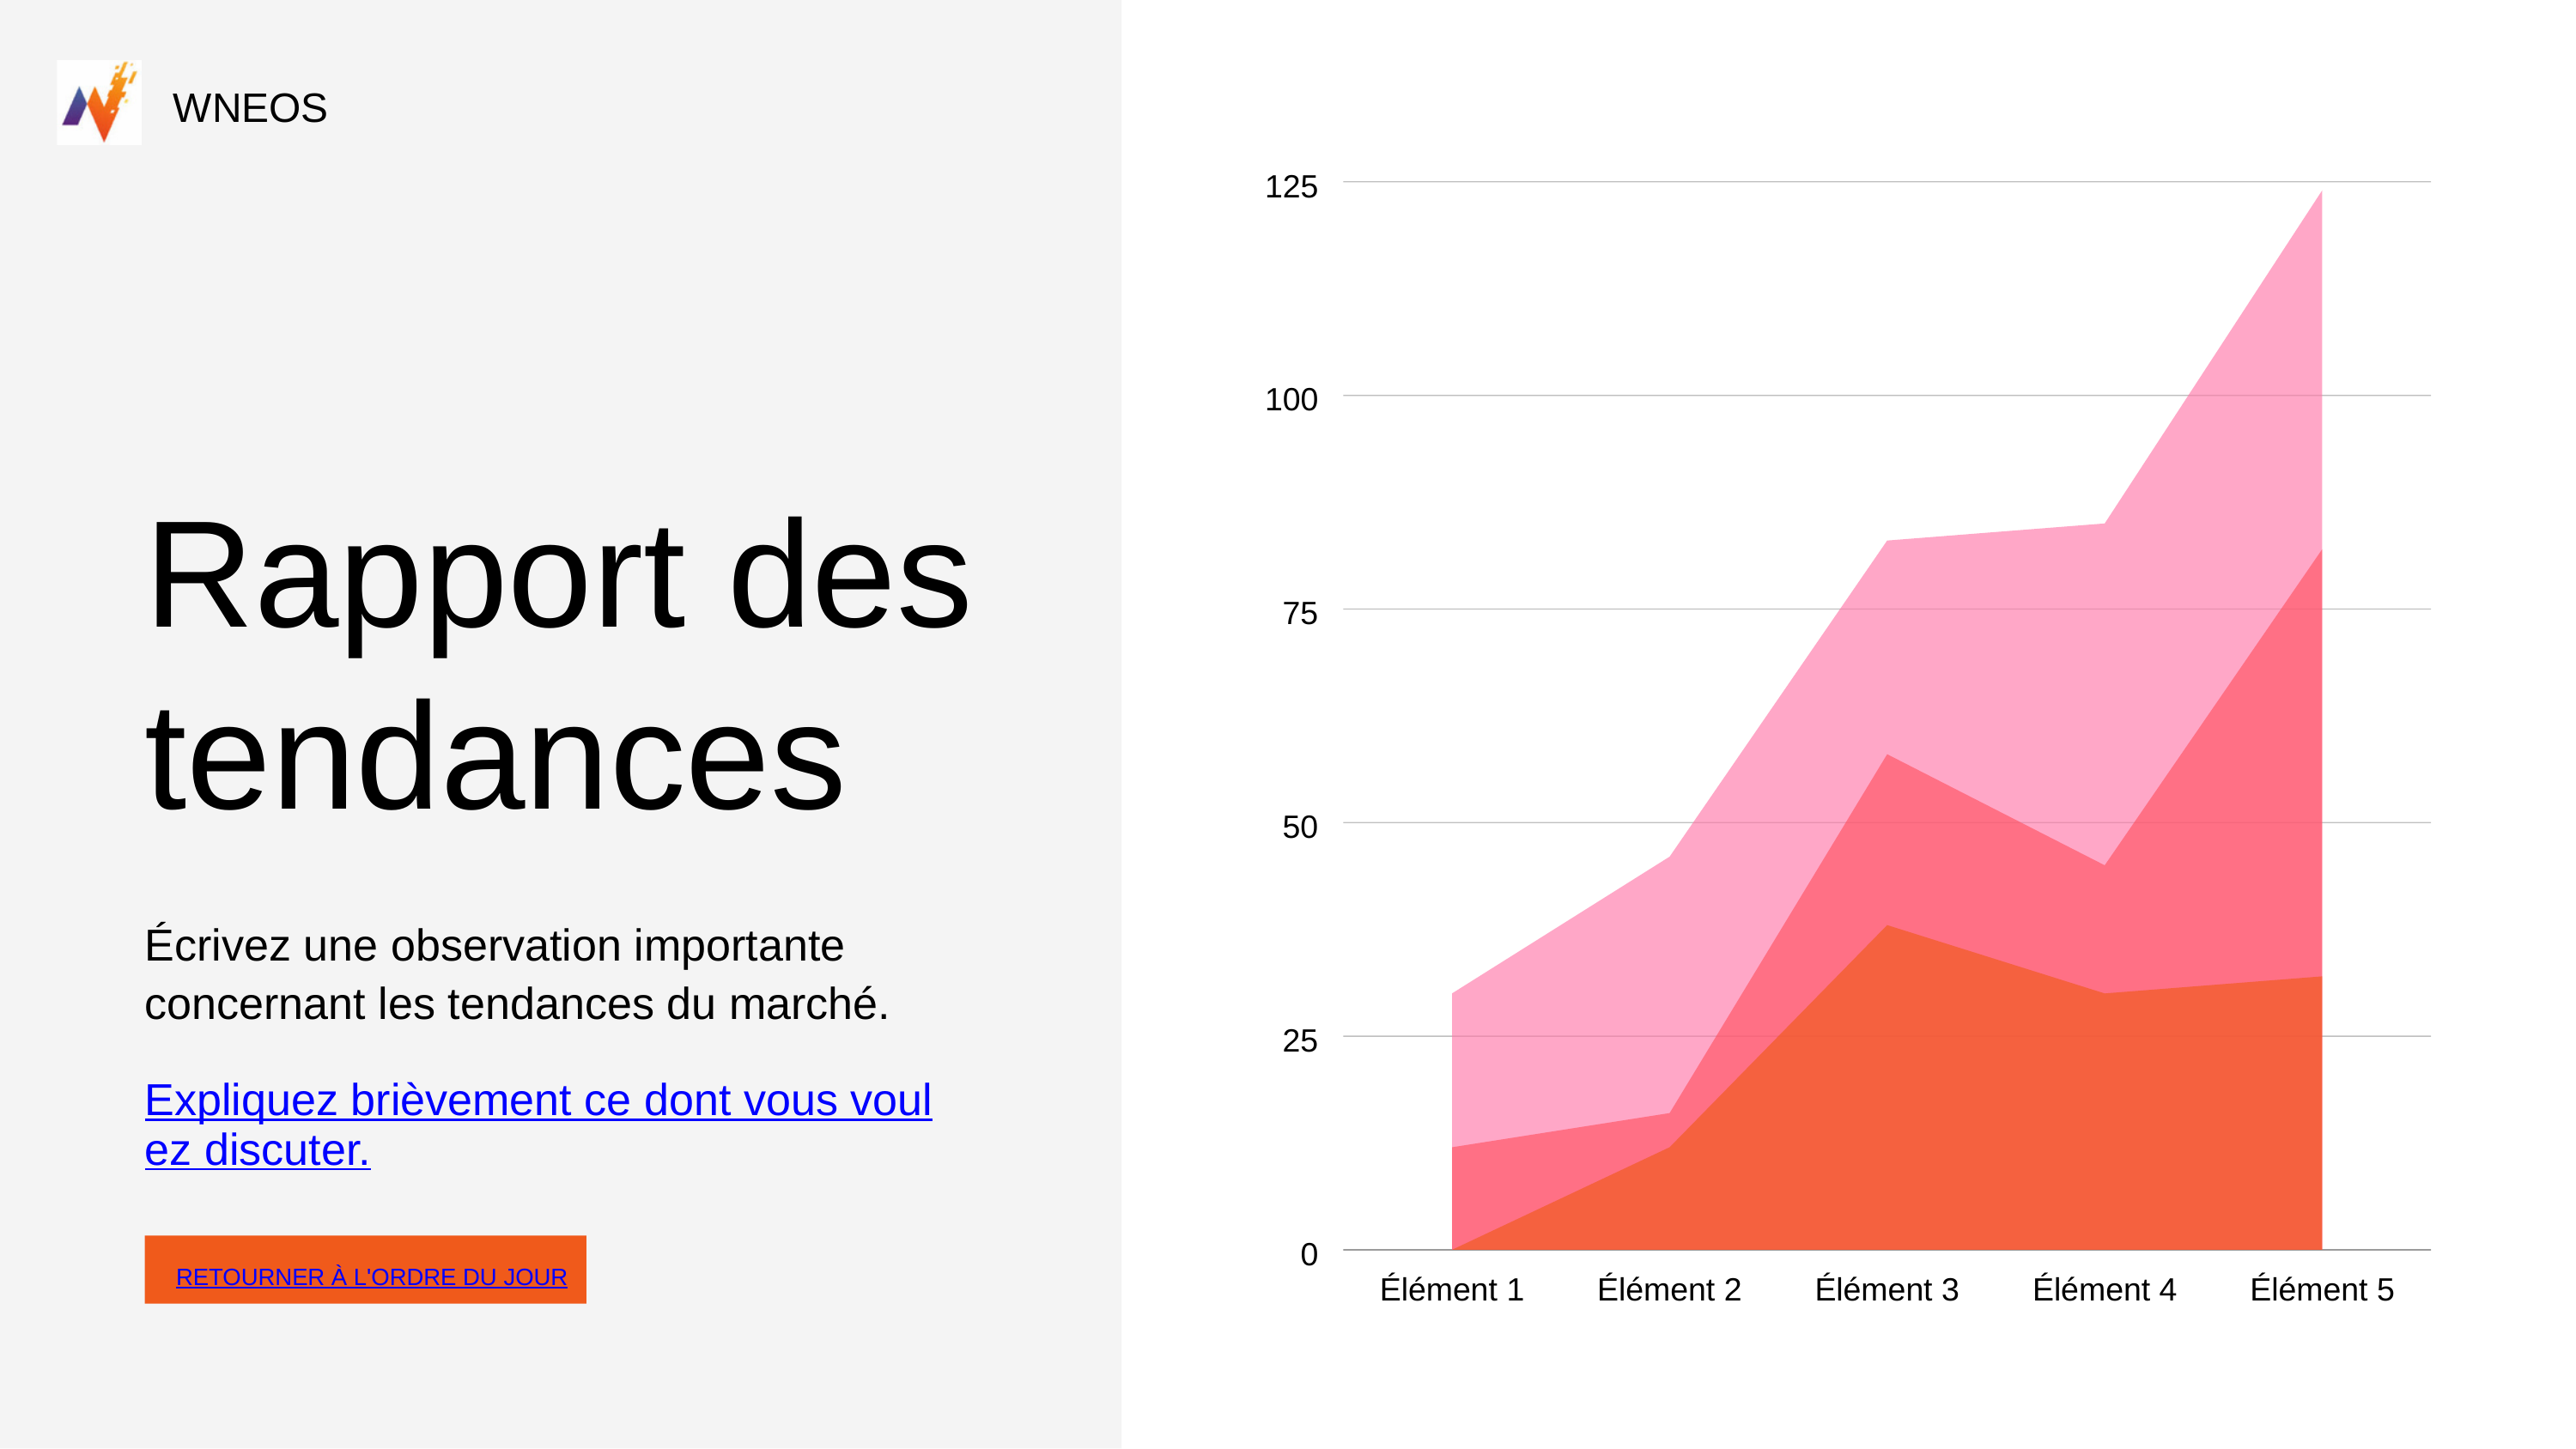

WNEOS
125

100
75
50
25
0
Élément 1
Élément 2
Élément 3
Élément 4
Élément 5
Rapport des tendances
Écrivez une observation importante concernant les tendances du marché.
Expliquez brièvement ce dont vous voulez discuter.

RETOURNER À L'ORDRE DU JOUR